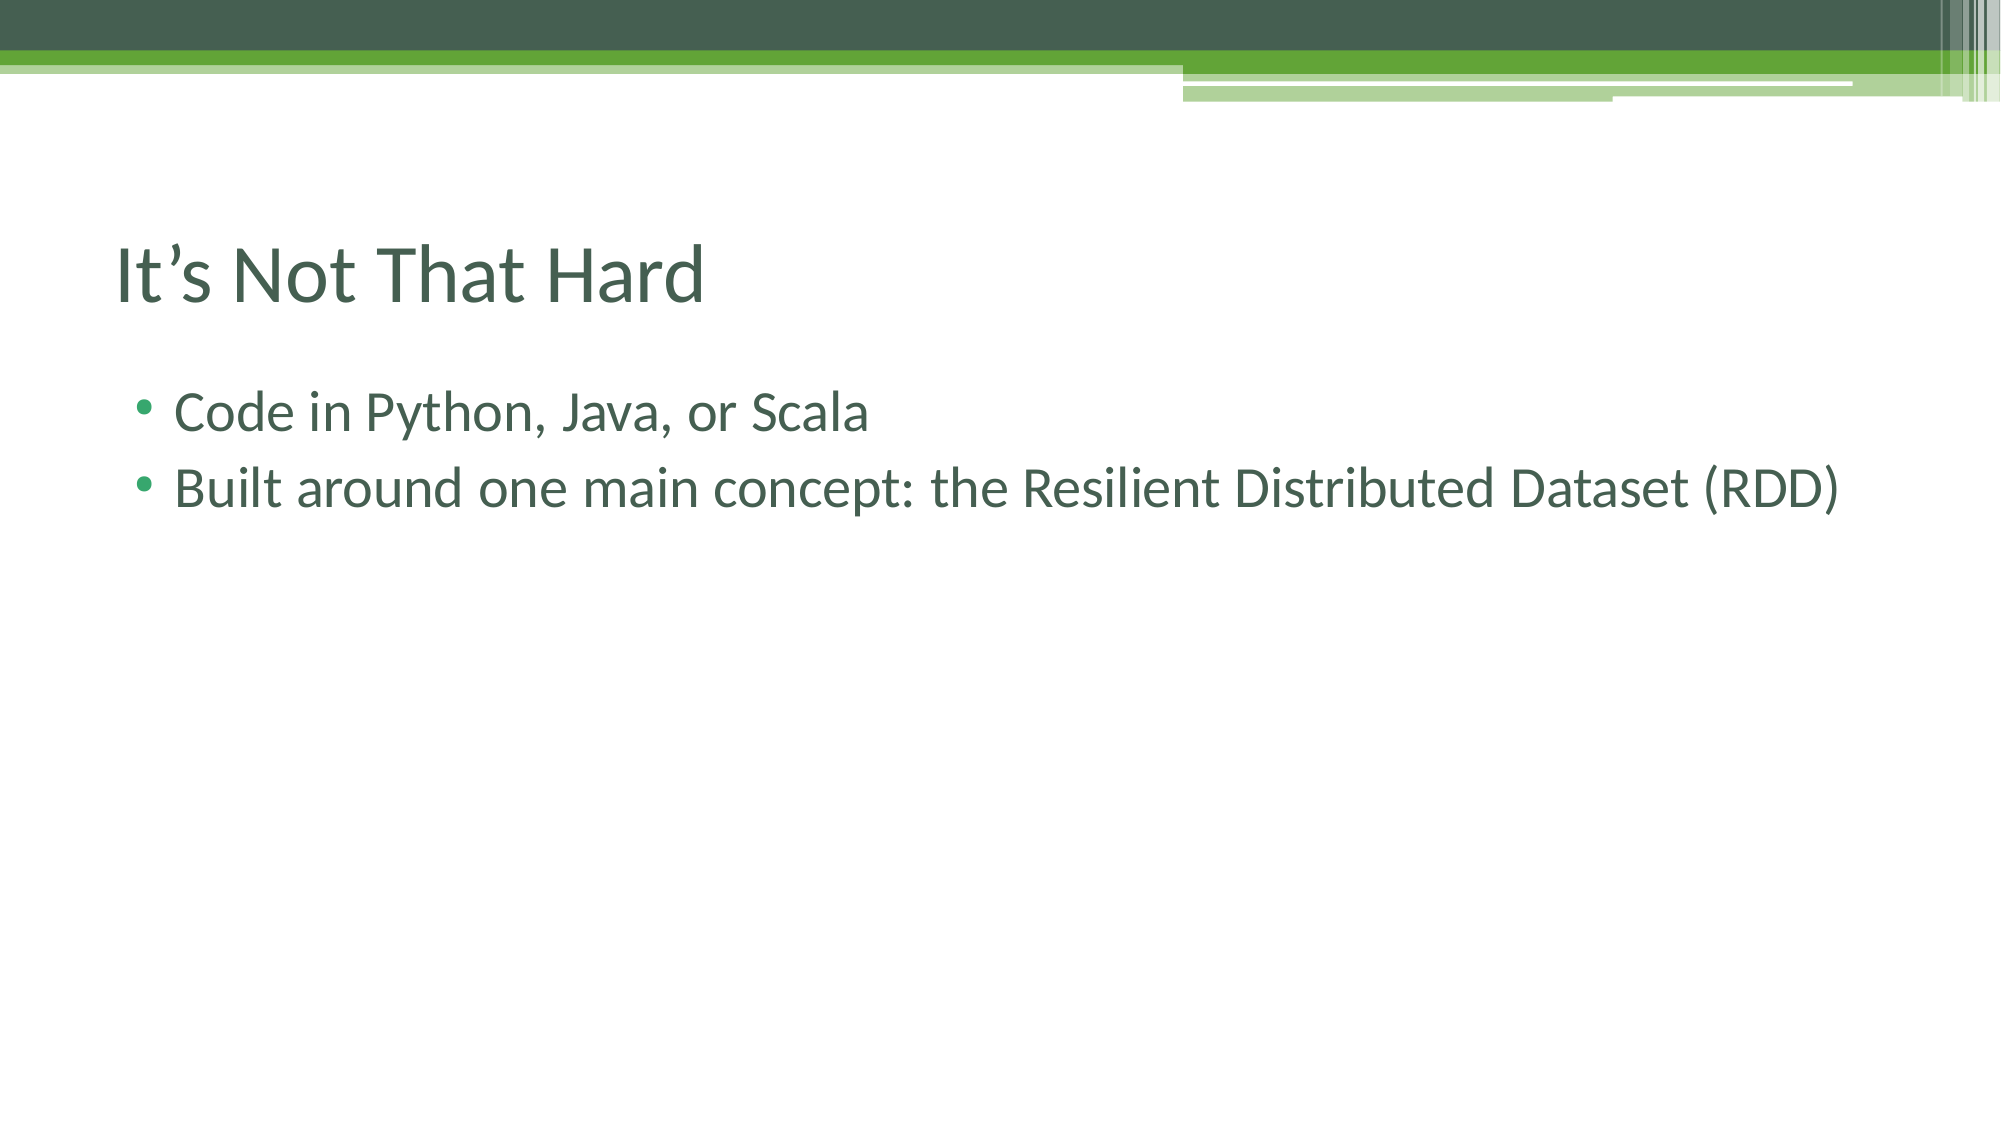

# It’s Not That Hard
Code in Python, Java, or Scala
Built around one main concept: the Resilient Distributed Dataset (RDD)